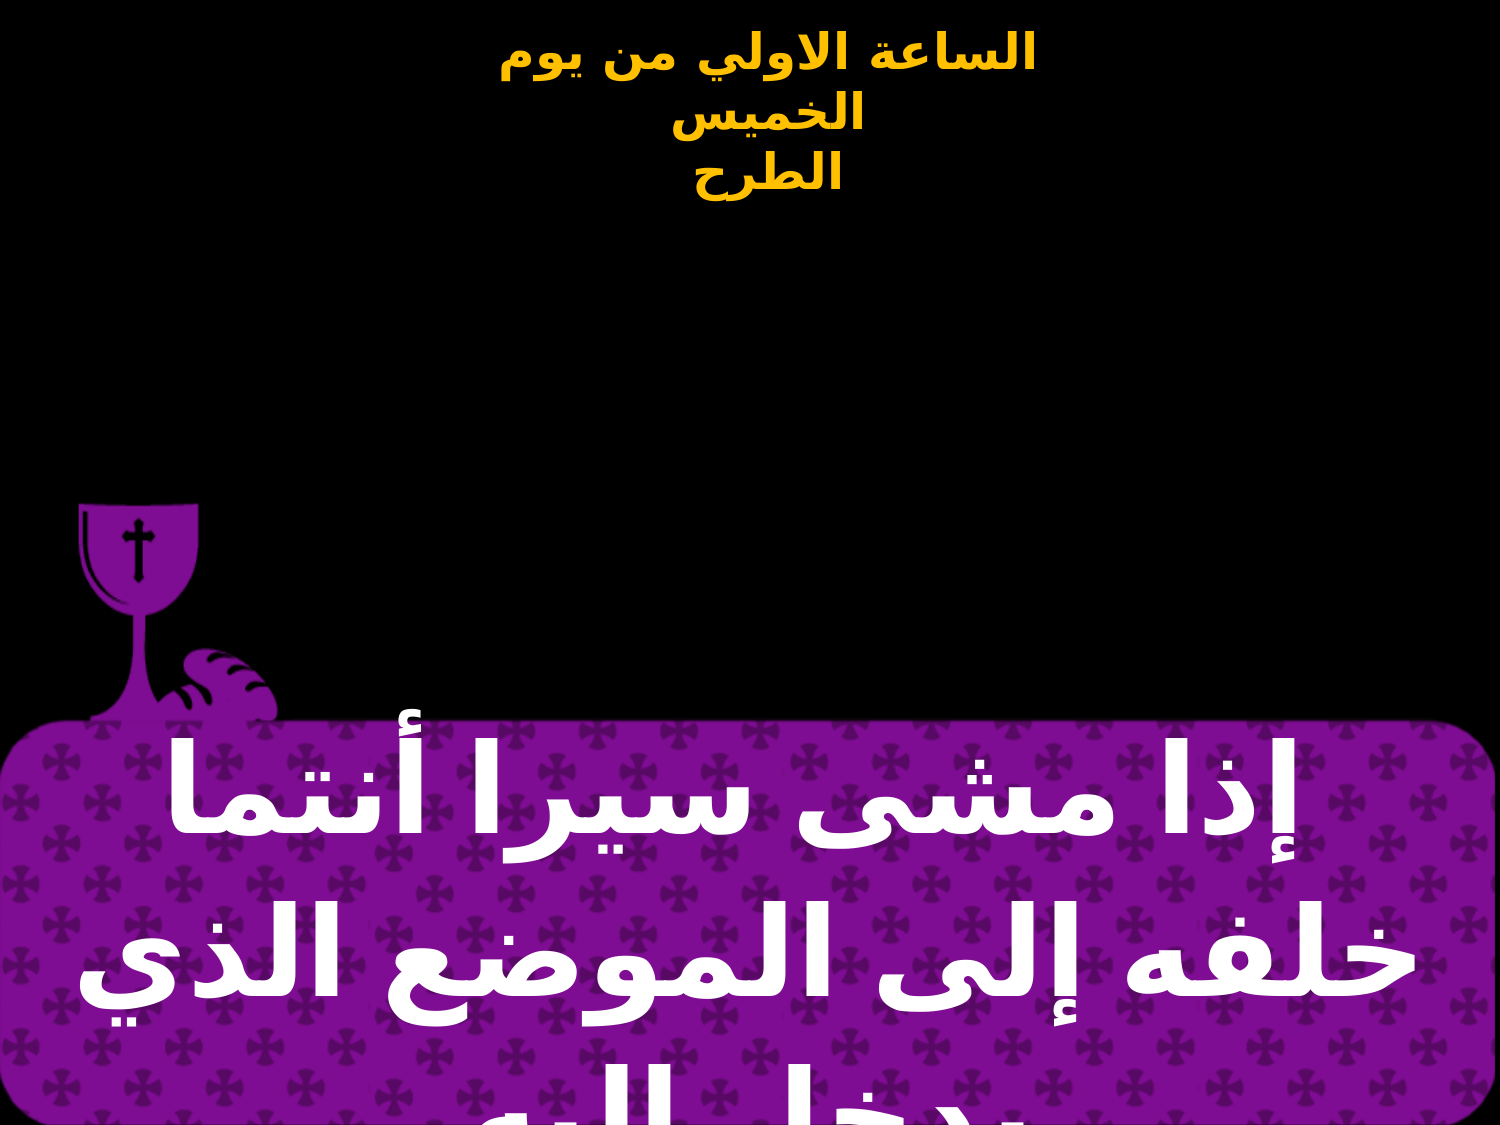

| إذا مشى سيرا أنتما خلفه إلى الموضع الذي يدخل إليه |
| --- |